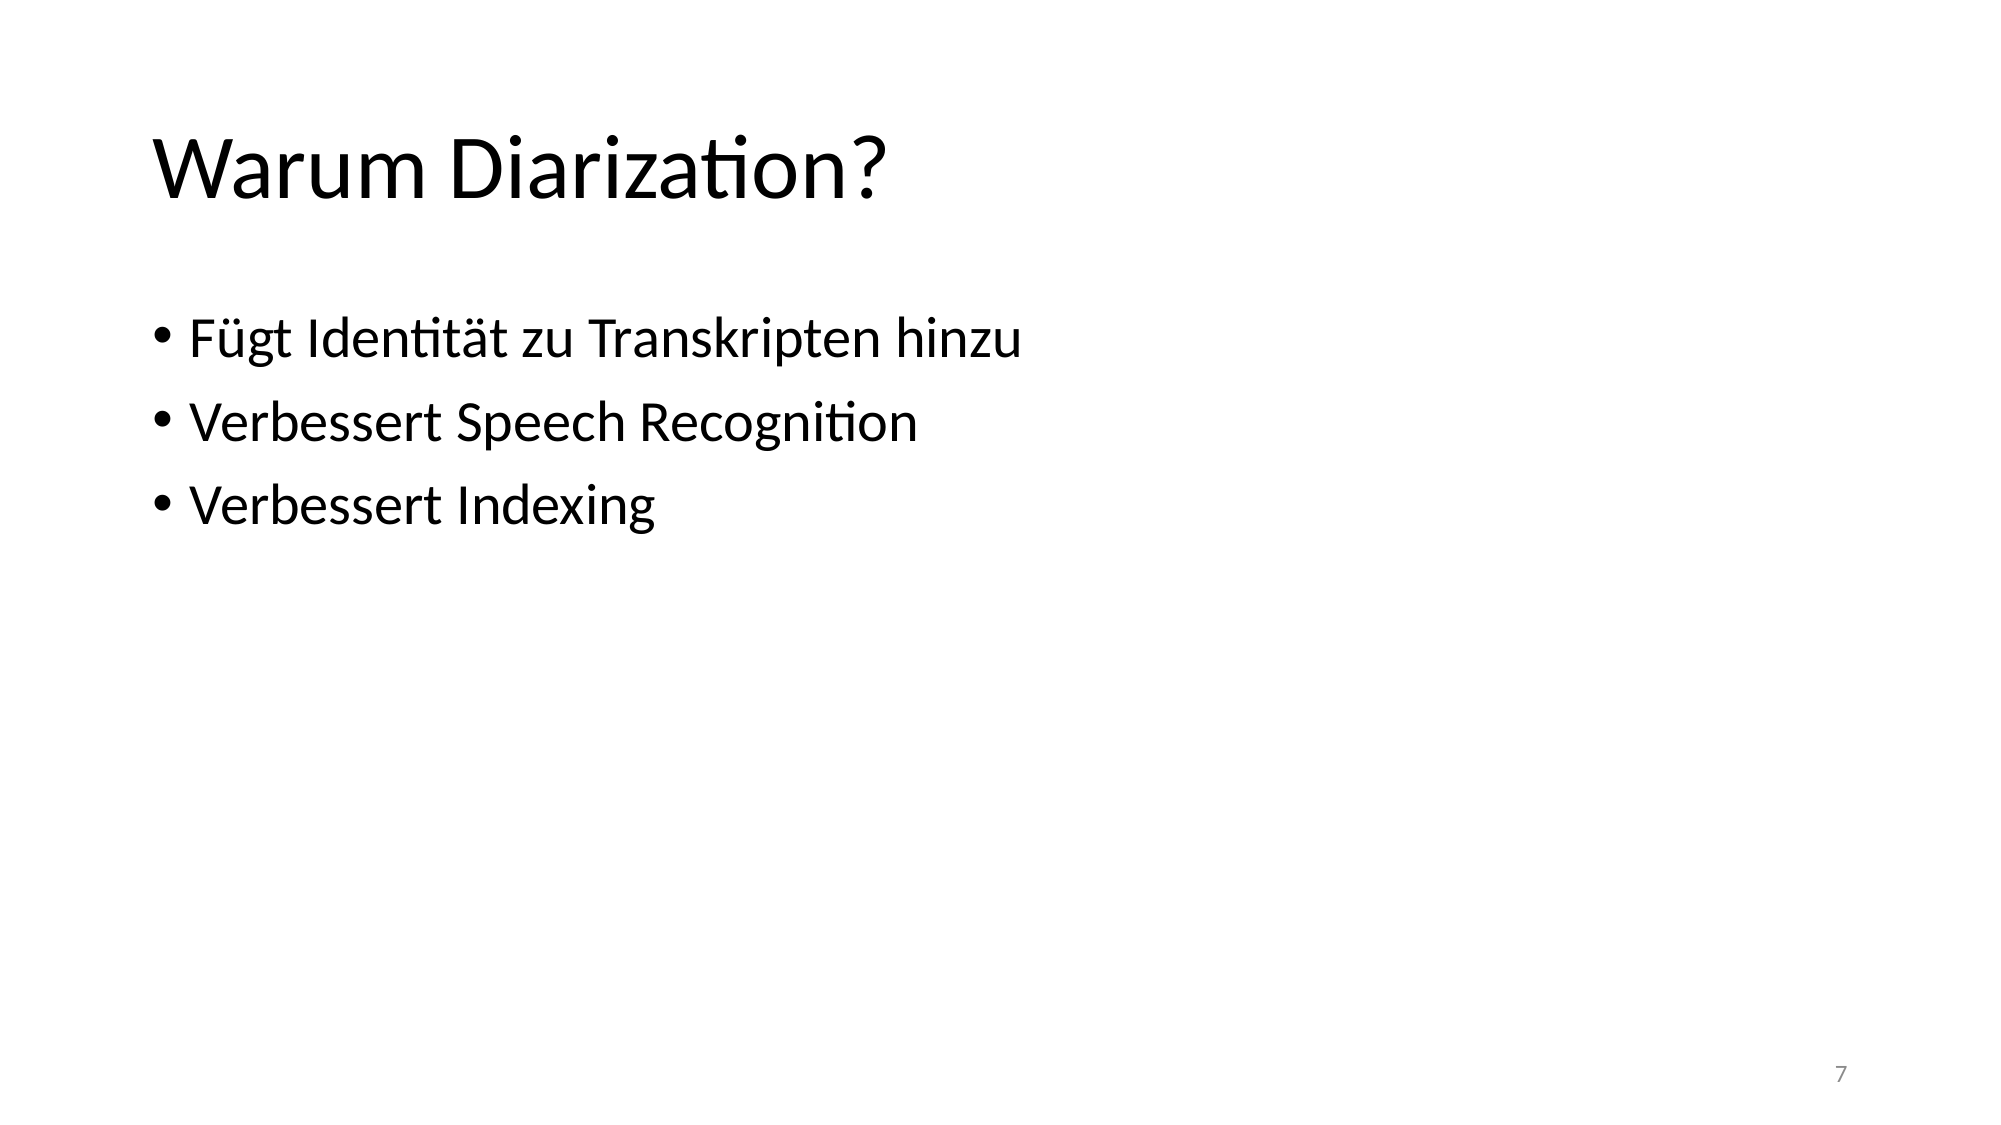

# Warum Diarization?
Fügt Identität zu Transkripten hinzu
Verbessert Speech Recognition
Verbessert Indexing
7